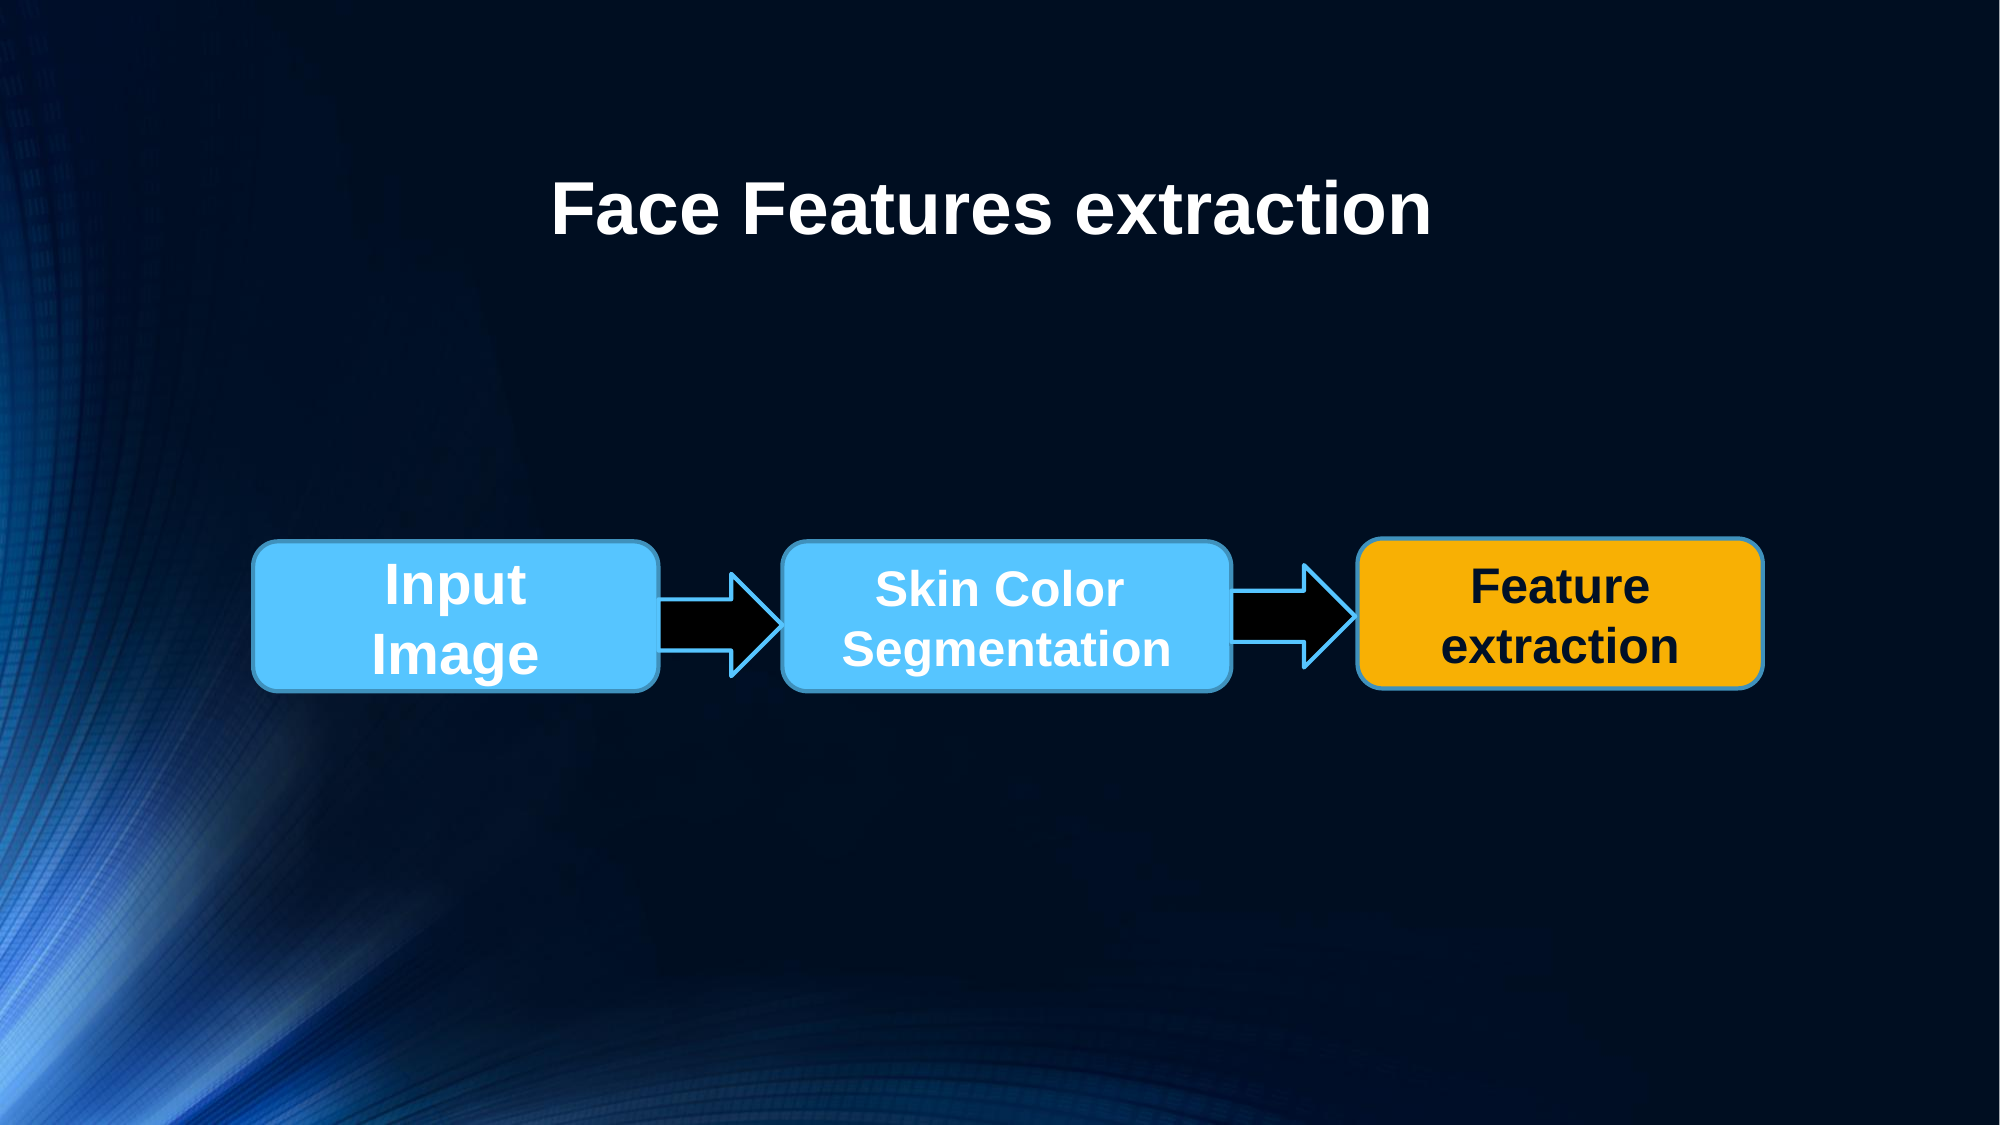

# Face Features extraction
Feature
extraction
Input
Image
Skin Color
Segmentation